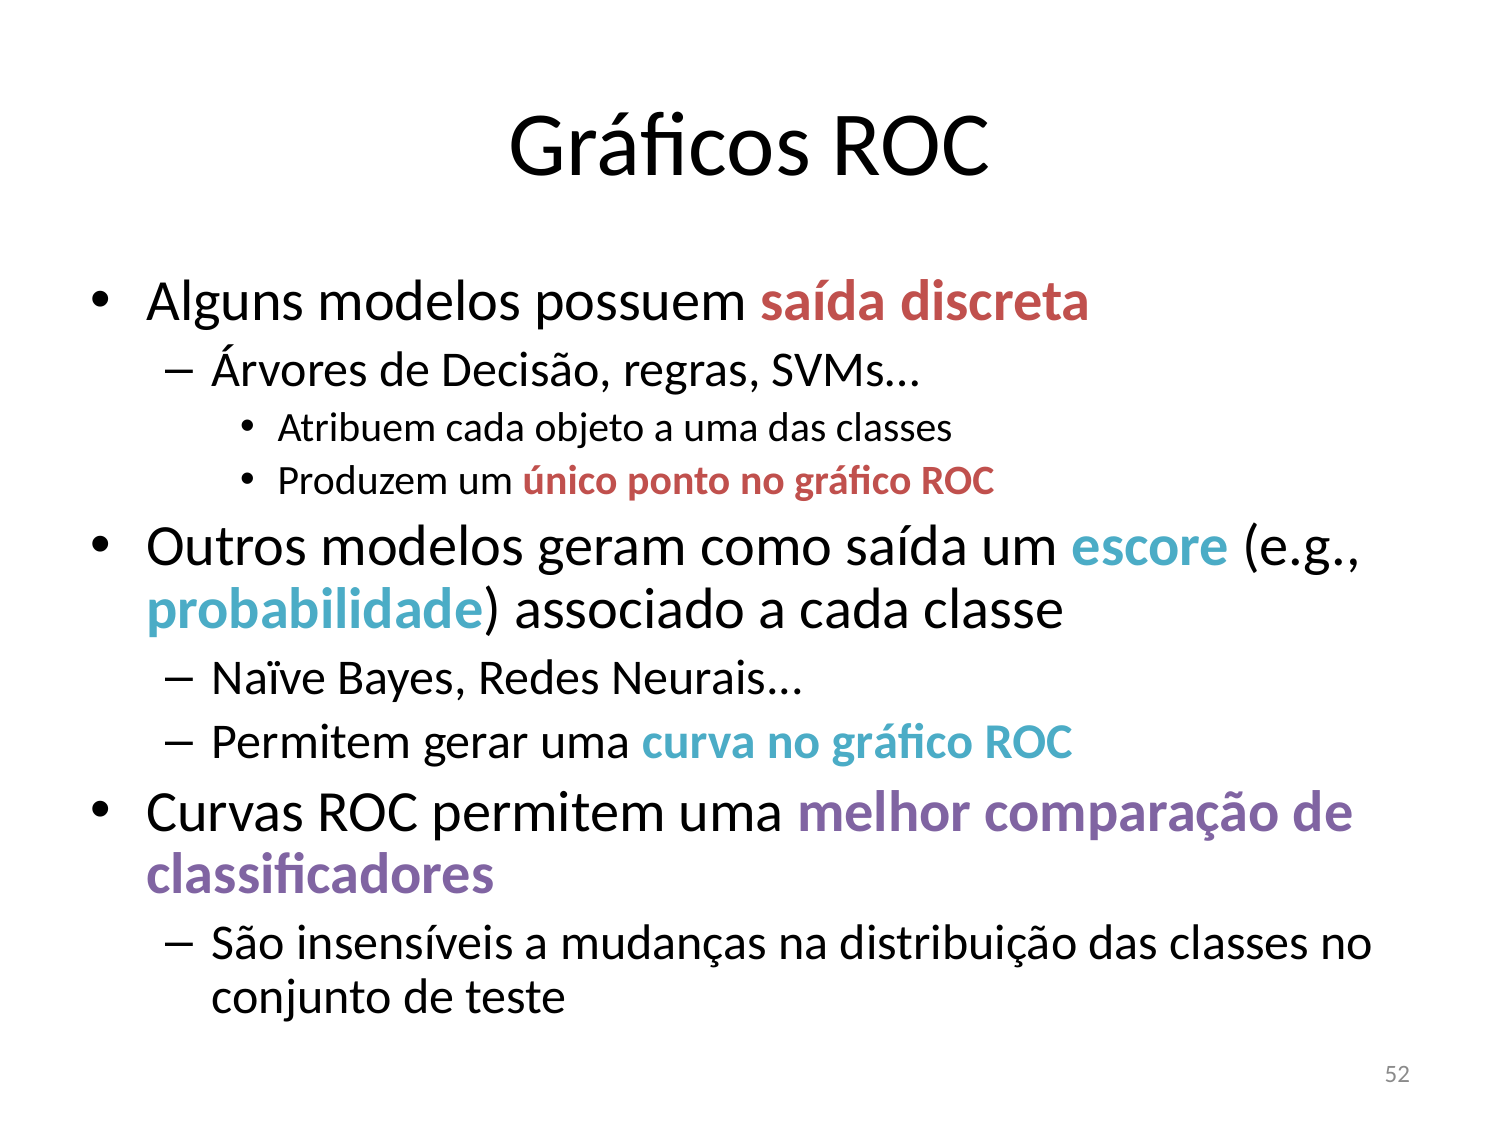

# Gráficos ROC
Alguns modelos possuem saída discreta
Árvores de Decisão, regras, SVMs…
Atribuem cada objeto a uma das classes
Produzem um único ponto no gráfico ROC
Outros modelos geram como saída um escore (e.g., probabilidade) associado a cada classe
Naïve Bayes, Redes Neurais...
Permitem gerar uma curva no gráfico ROC
Curvas ROC permitem uma melhor comparação de classificadores
São insensíveis a mudanças na distribuição das classes no conjunto de teste

52